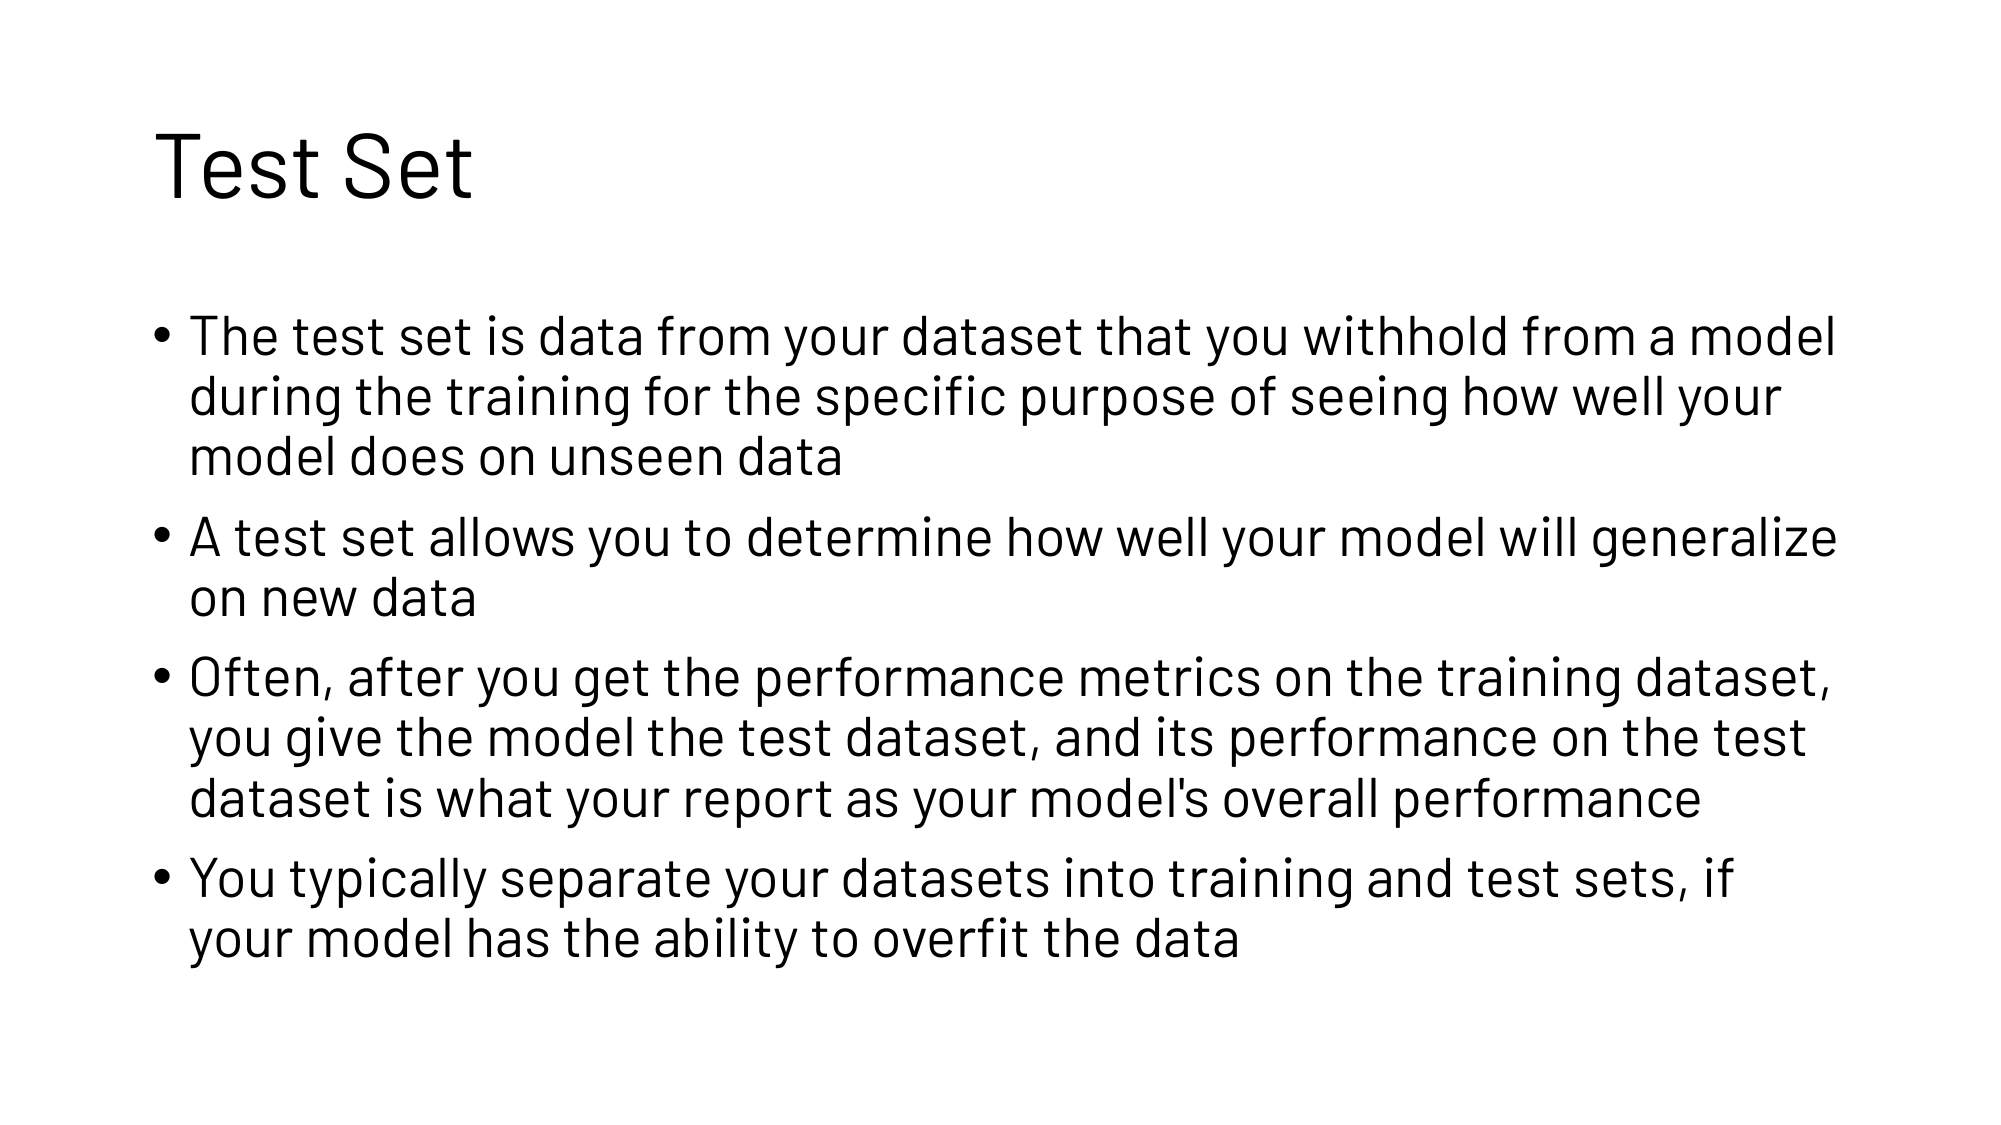

# Test Set
The test set is data from your dataset that you withhold from a model during the training for the specific purpose of seeing how well your model does on unseen data
A test set allows you to determine how well your model will generalize on new data
Often, after you get the performance metrics on the training dataset, you give the model the test dataset, and its performance on the test dataset is what your report as your model's overall performance
You typically separate your datasets into training and test sets, if your model has the ability to overfit the data